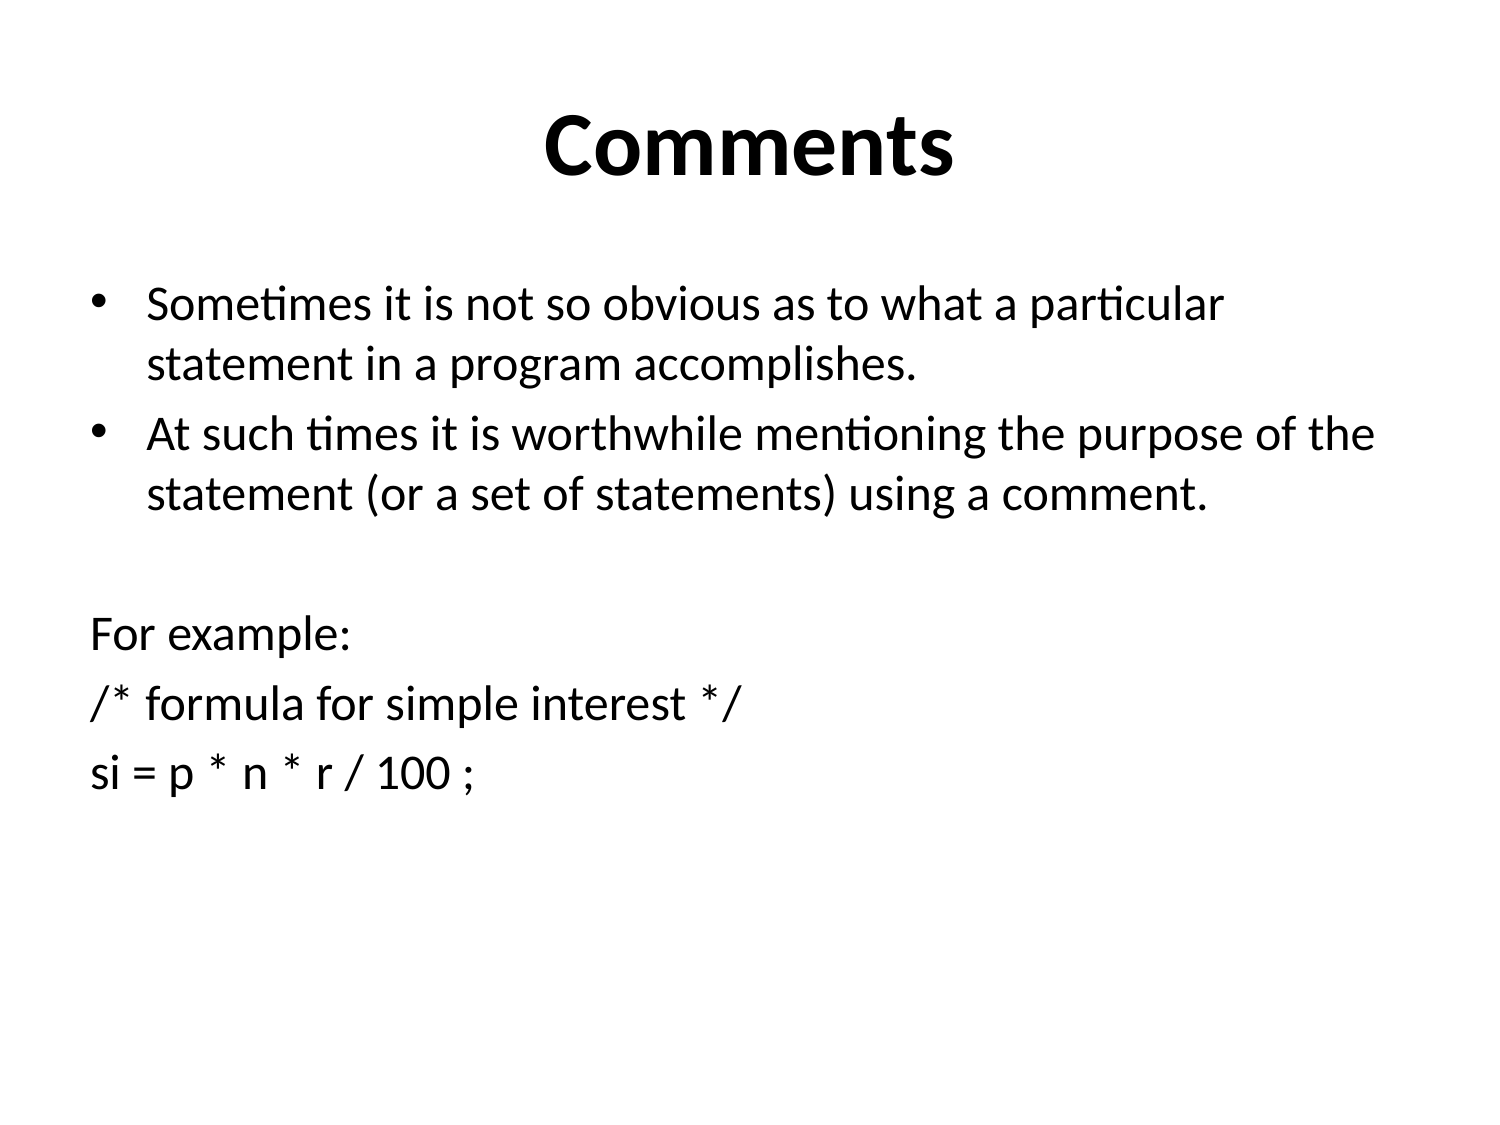

# Comments
Sometimes it is not so obvious as to what a particular statement in a program accomplishes.
At such times it is worthwhile mentioning the purpose of the statement (or a set of statements) using a comment.

For example:
/* formula for simple interest */
si = p * n * r / 100 ;